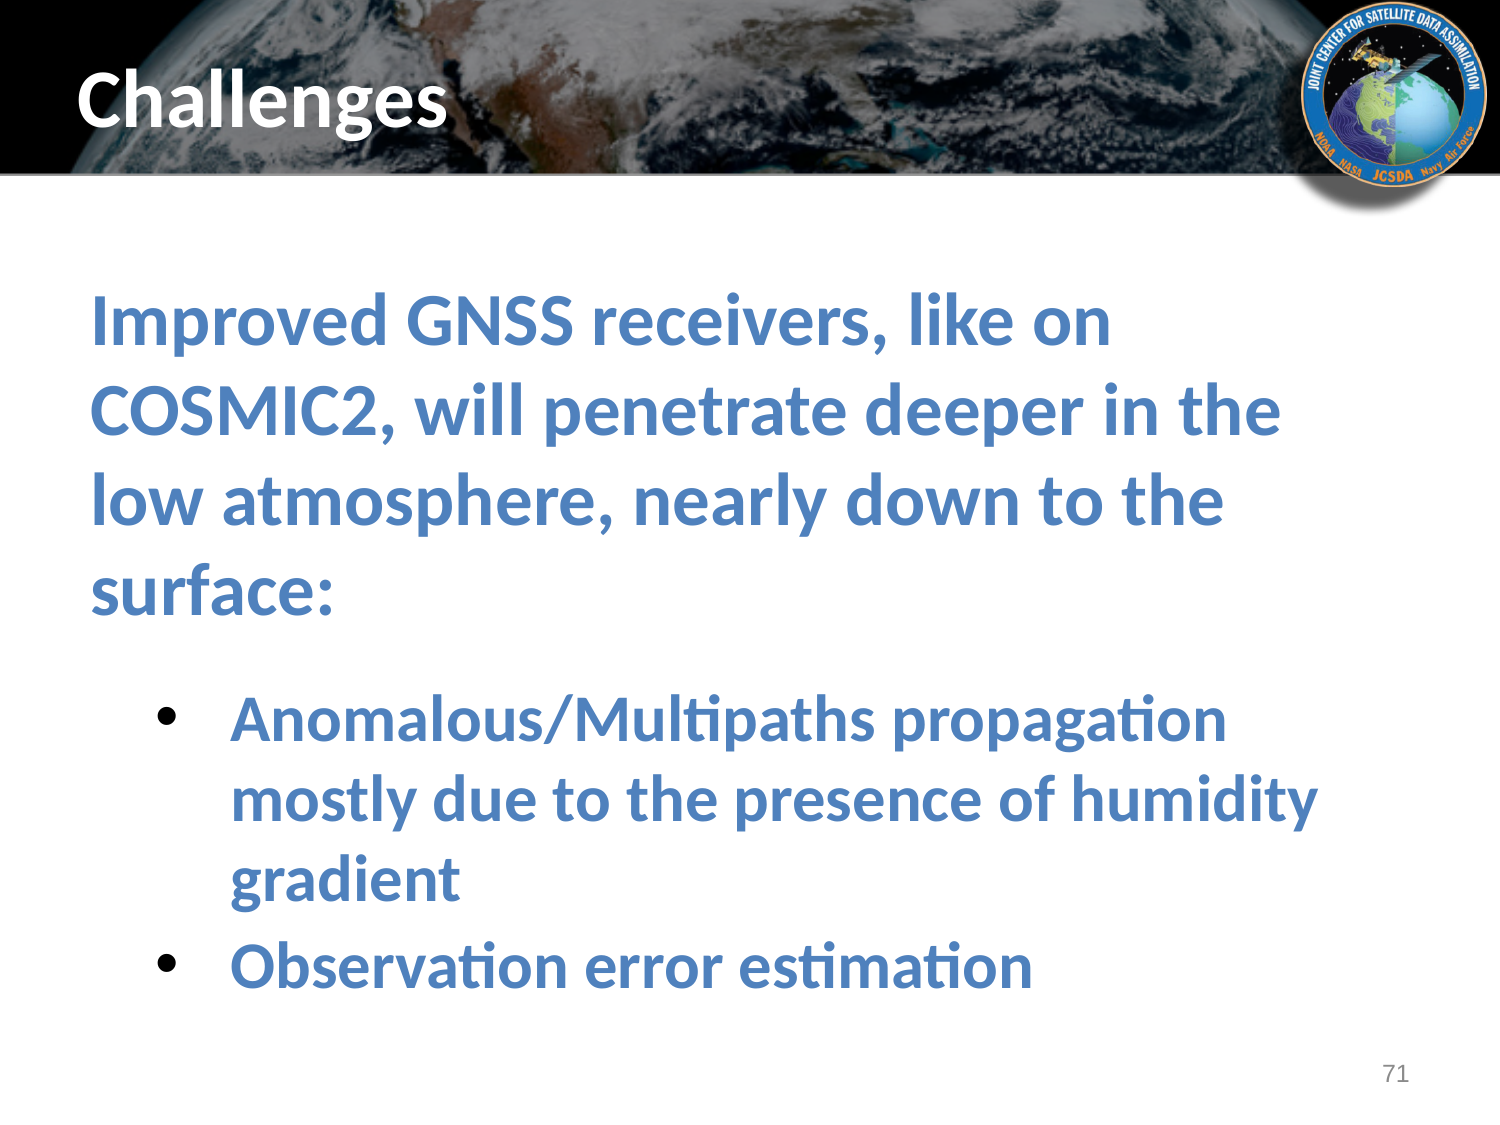

# Challenges
Improved GNSS receivers, like on COSMIC2, will penetrate deeper in the low atmosphere, nearly down to the surface:

Anomalous/Multipaths propagation mostly due to the presence of humidity gradient
Observation error estimation

71